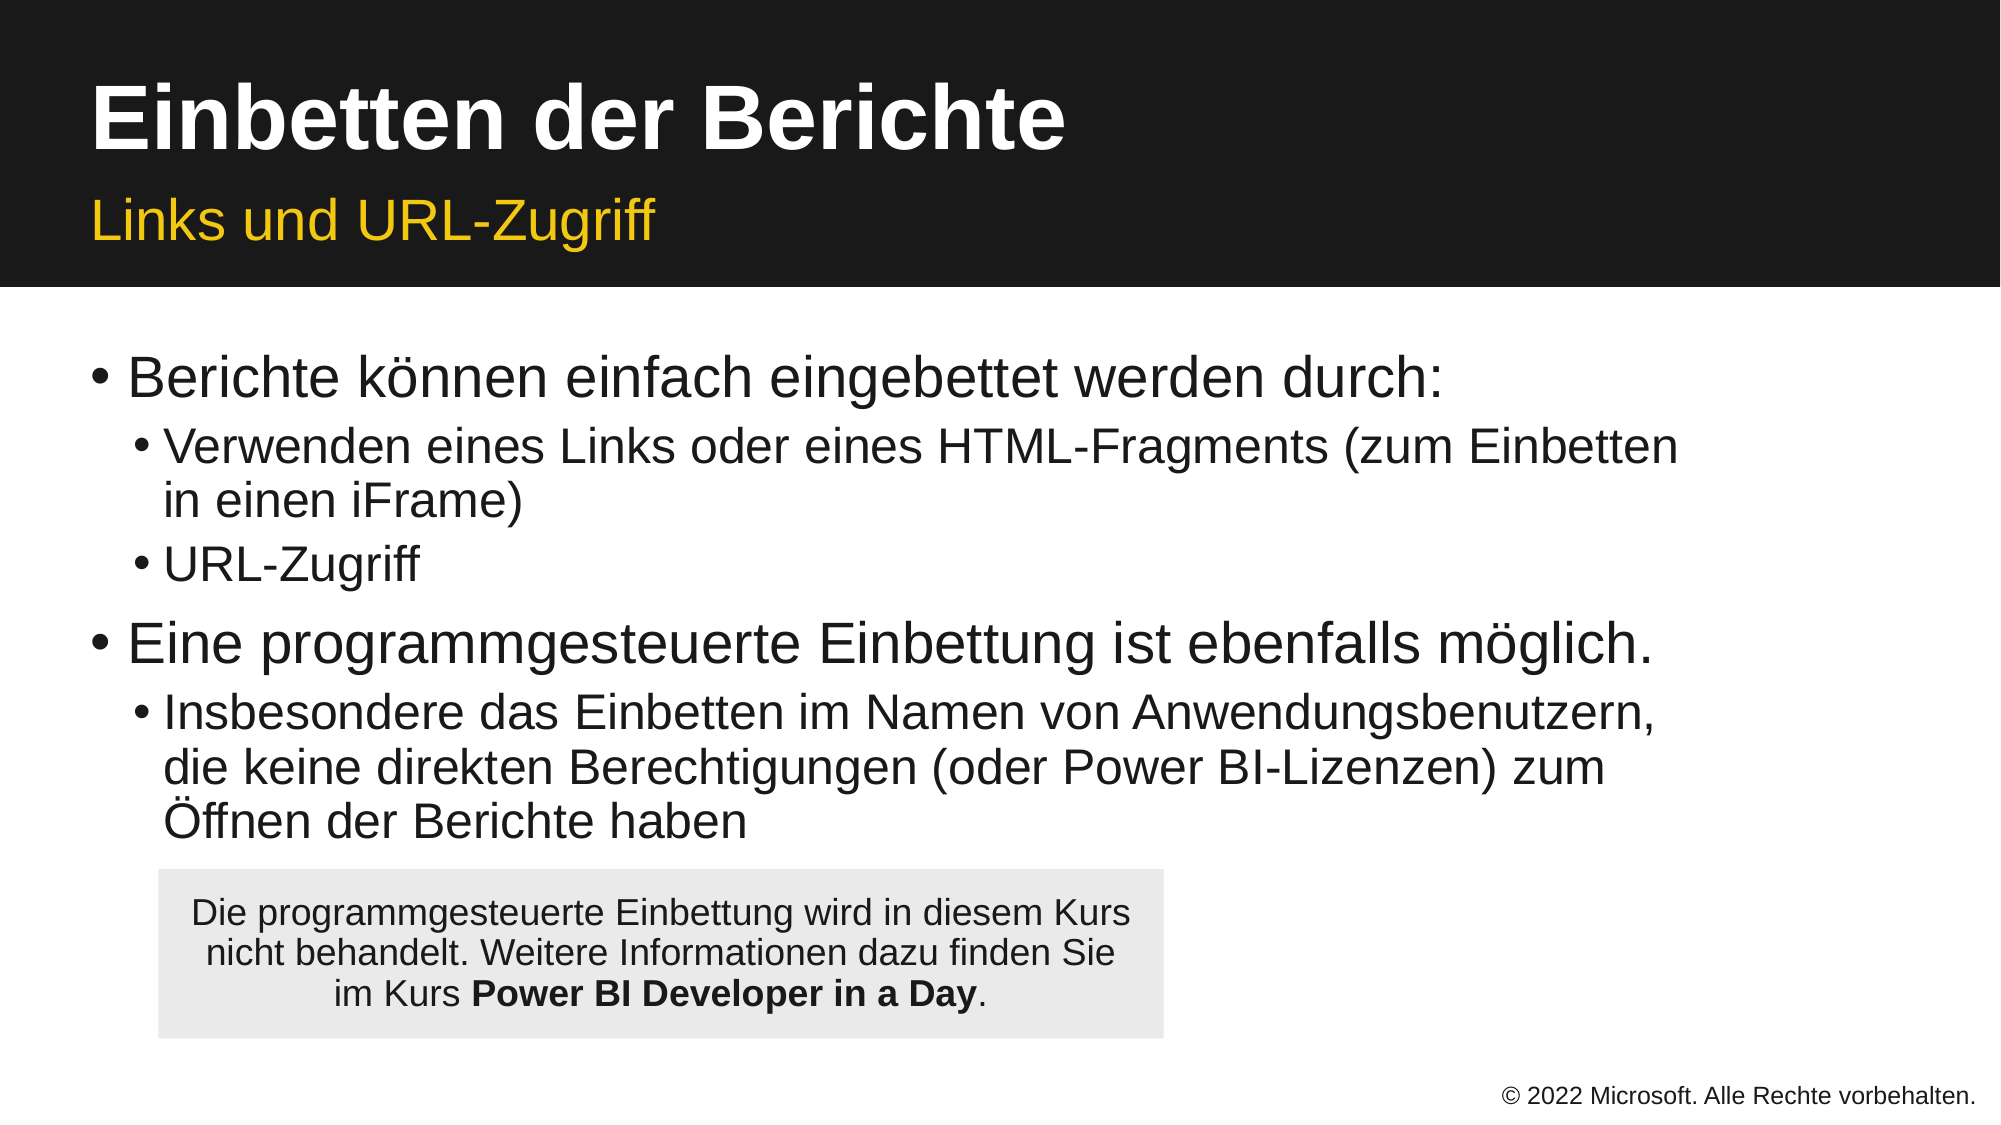

# Einbetten der Berichte
Links und URL-Zugriff
Berichte können einfach eingebettet werden durch:
Verwenden eines Links oder eines HTML-Fragments (zum Einbetten in einen iFrame)
URL-Zugriff
Eine programmgesteuerte Einbettung ist ebenfalls möglich.
Insbesondere das Einbetten im Namen von Anwendungsbenutzern, die keine direkten Berechtigungen (oder Power BI-Lizenzen) zum Öffnen der Berichte haben

Die programmgesteuerte Einbettung wird in diesem Kurs nicht behandelt. Weitere Informationen dazu finden Sie im Kurs Power BI Developer in a Day.
© 2022 Microsoft. Alle Rechte vorbehalten.